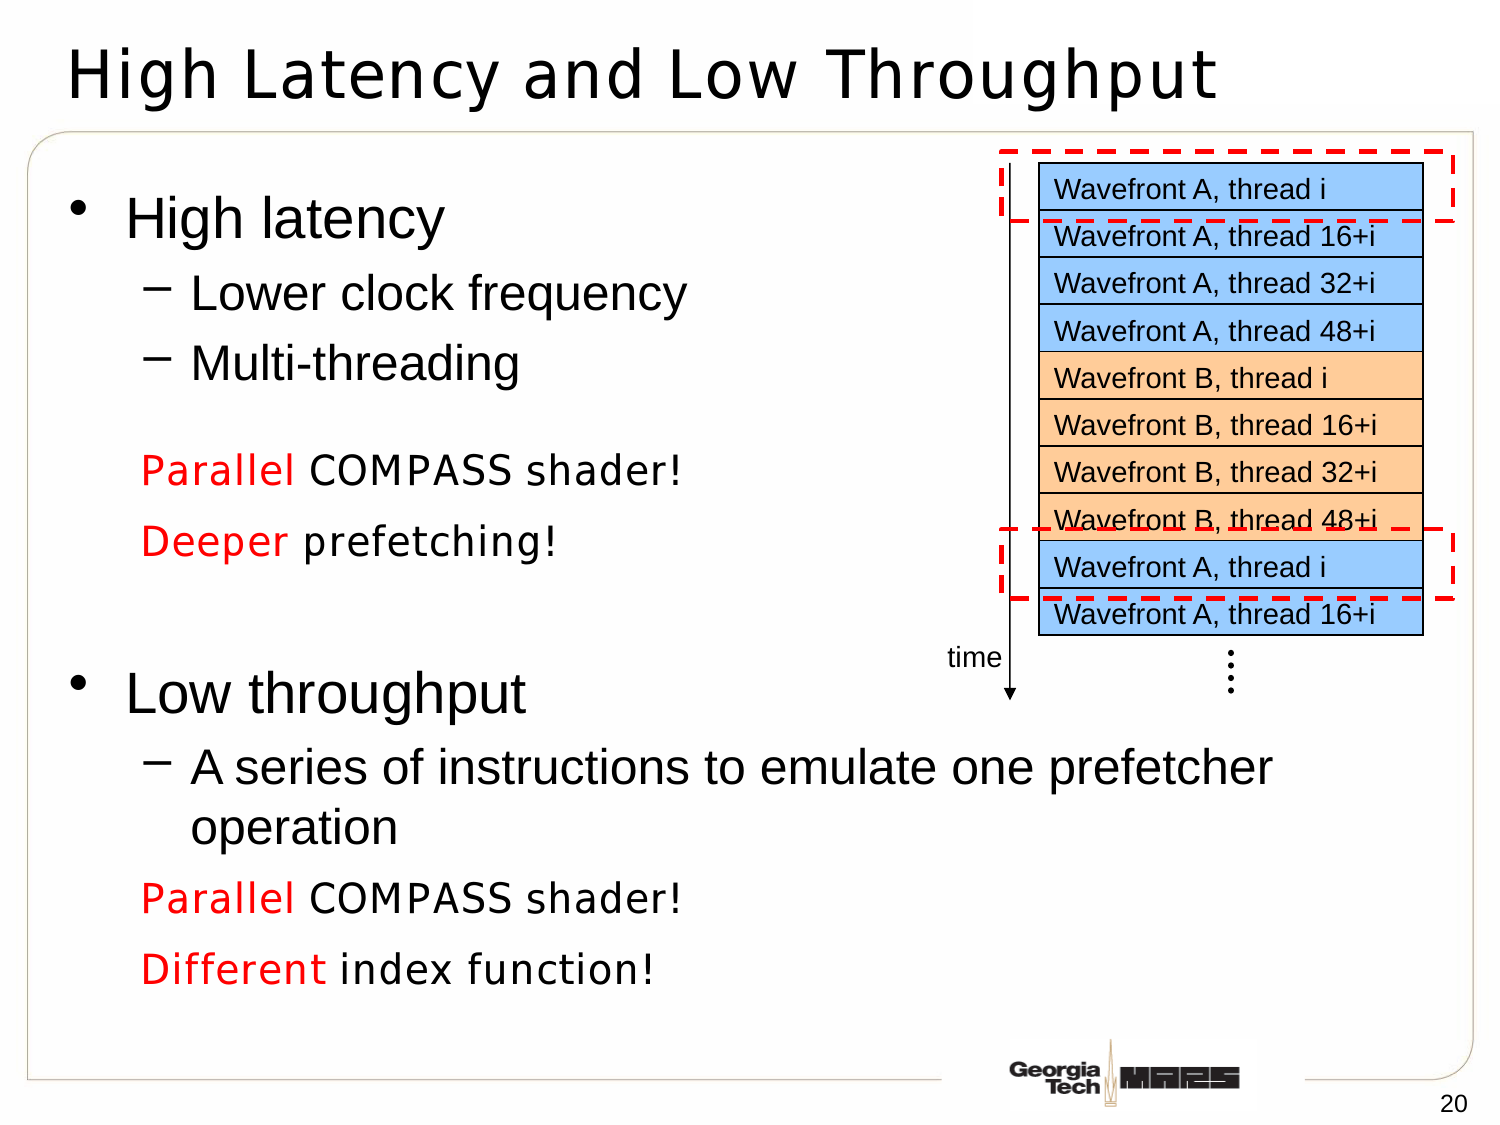

# High Latency and Low Throughput
Wavefront A, thread i
Wavefront A, thread 16+i
Wavefront A, thread 32+i
Wavefront A, thread 48+i
Wavefront B, thread i
Wavefront B, thread 16+i
Wavefront B, thread 32+i
Wavefront B, thread 48+i
Wavefront A, thread i
Wavefront A, thread 16+i

time
High latency
Lower clock frequency
Multi-threading

Low throughput
A series of instructions to emulate one prefetcher operation

Parallel COMPASS shader!
Deeper prefetching!
Parallel COMPASS shader!
Different index function!